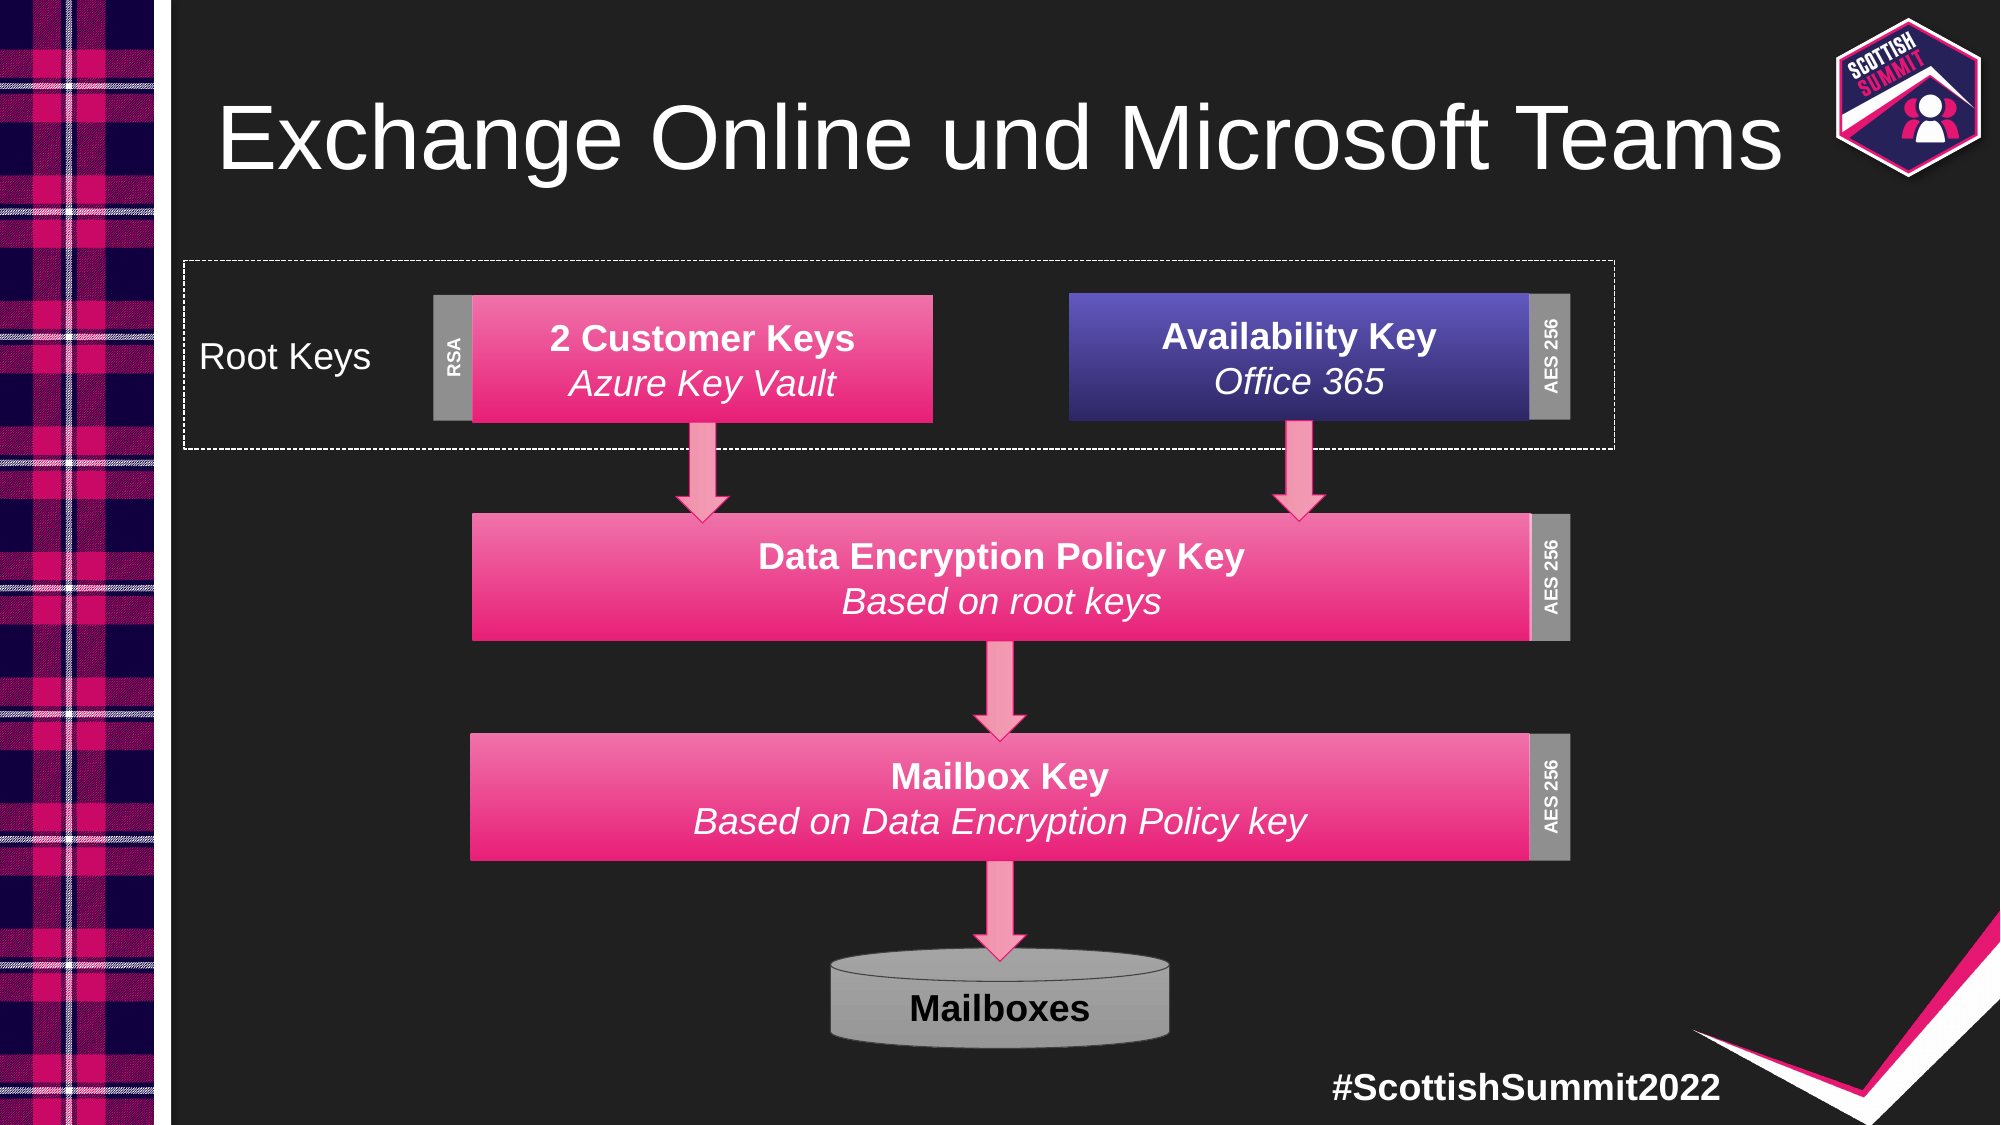

# Exchange Online und Microsoft Teams
Root Keys
Availability Key
Office 365
AES 256
2 Customer Keys
Azure Key Vault
RSA

Data Encryption Policy Key
Based on root keys
AES 256

Mailbox Key
Based on Data Encryption Policy key
AES 256

Mailboxes